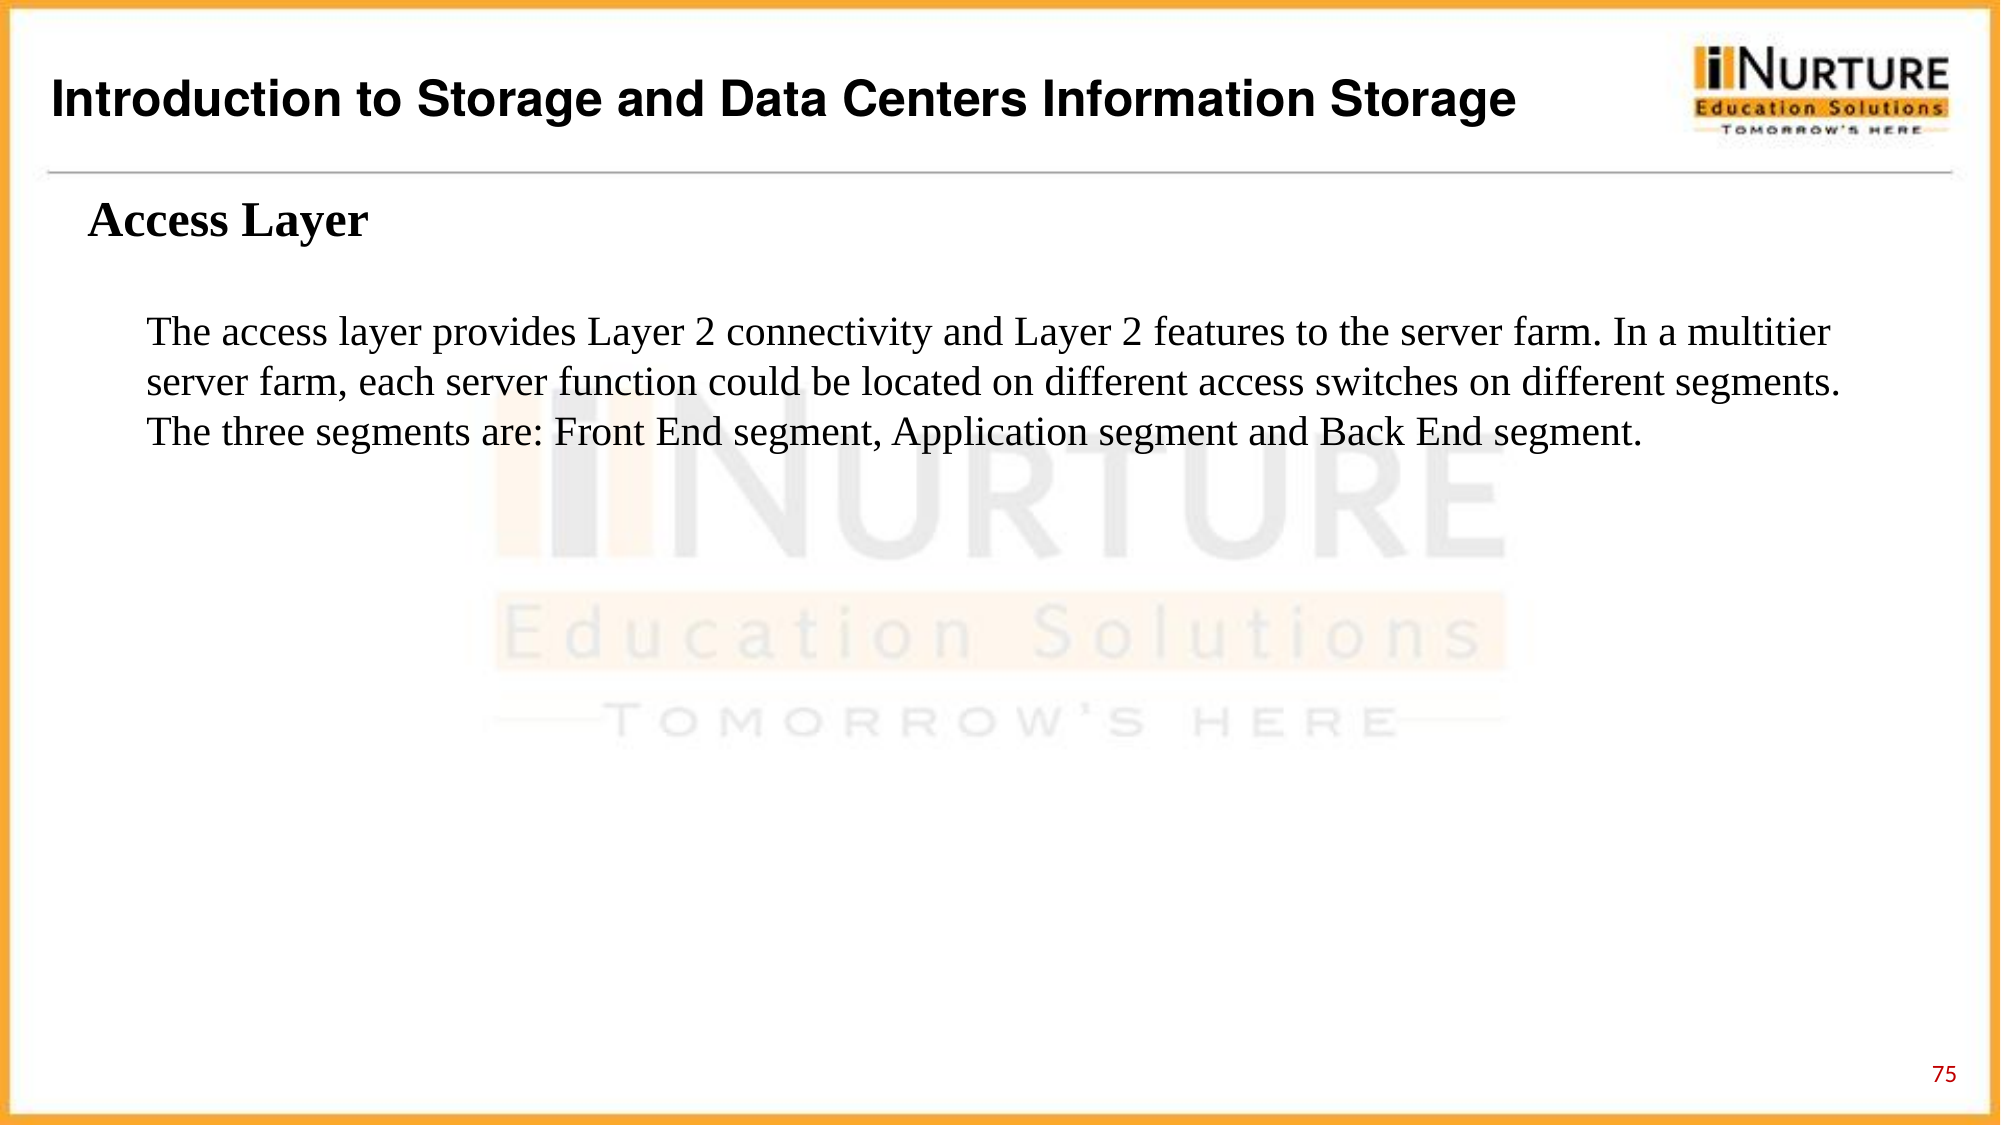

Introduction to Storage and Data Centers Information Storage
Access Layer

The access layer provides Layer 2 connectivity and Layer 2 features to the server farm. In a multitier server farm, each server function could be located on different access switches on different segments. The three segments are: Front End segment, Application segment and Back End segment.
75